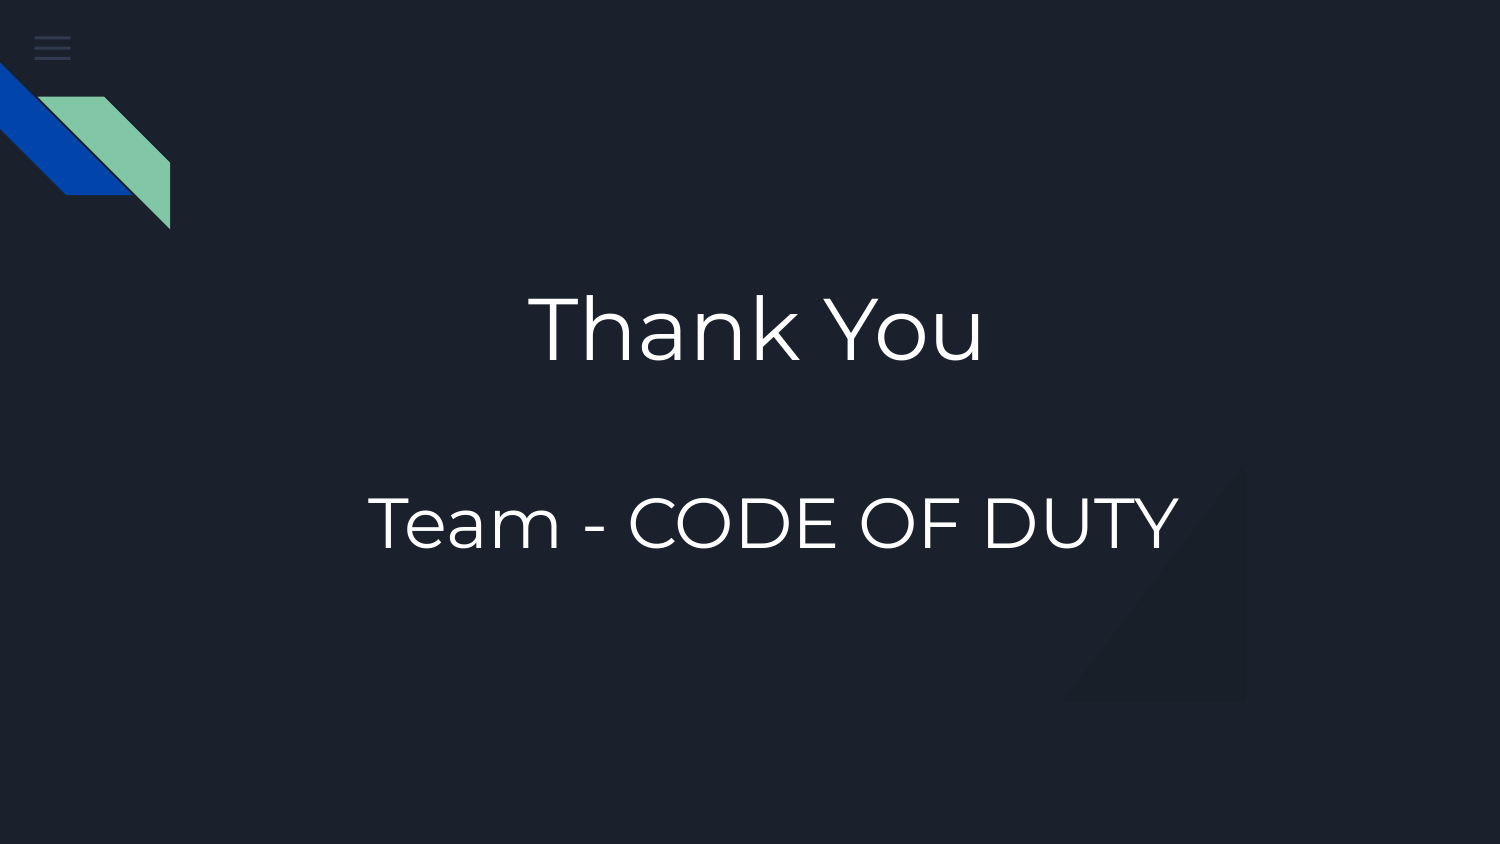

# Thank You
Team - CODE OF DUTY